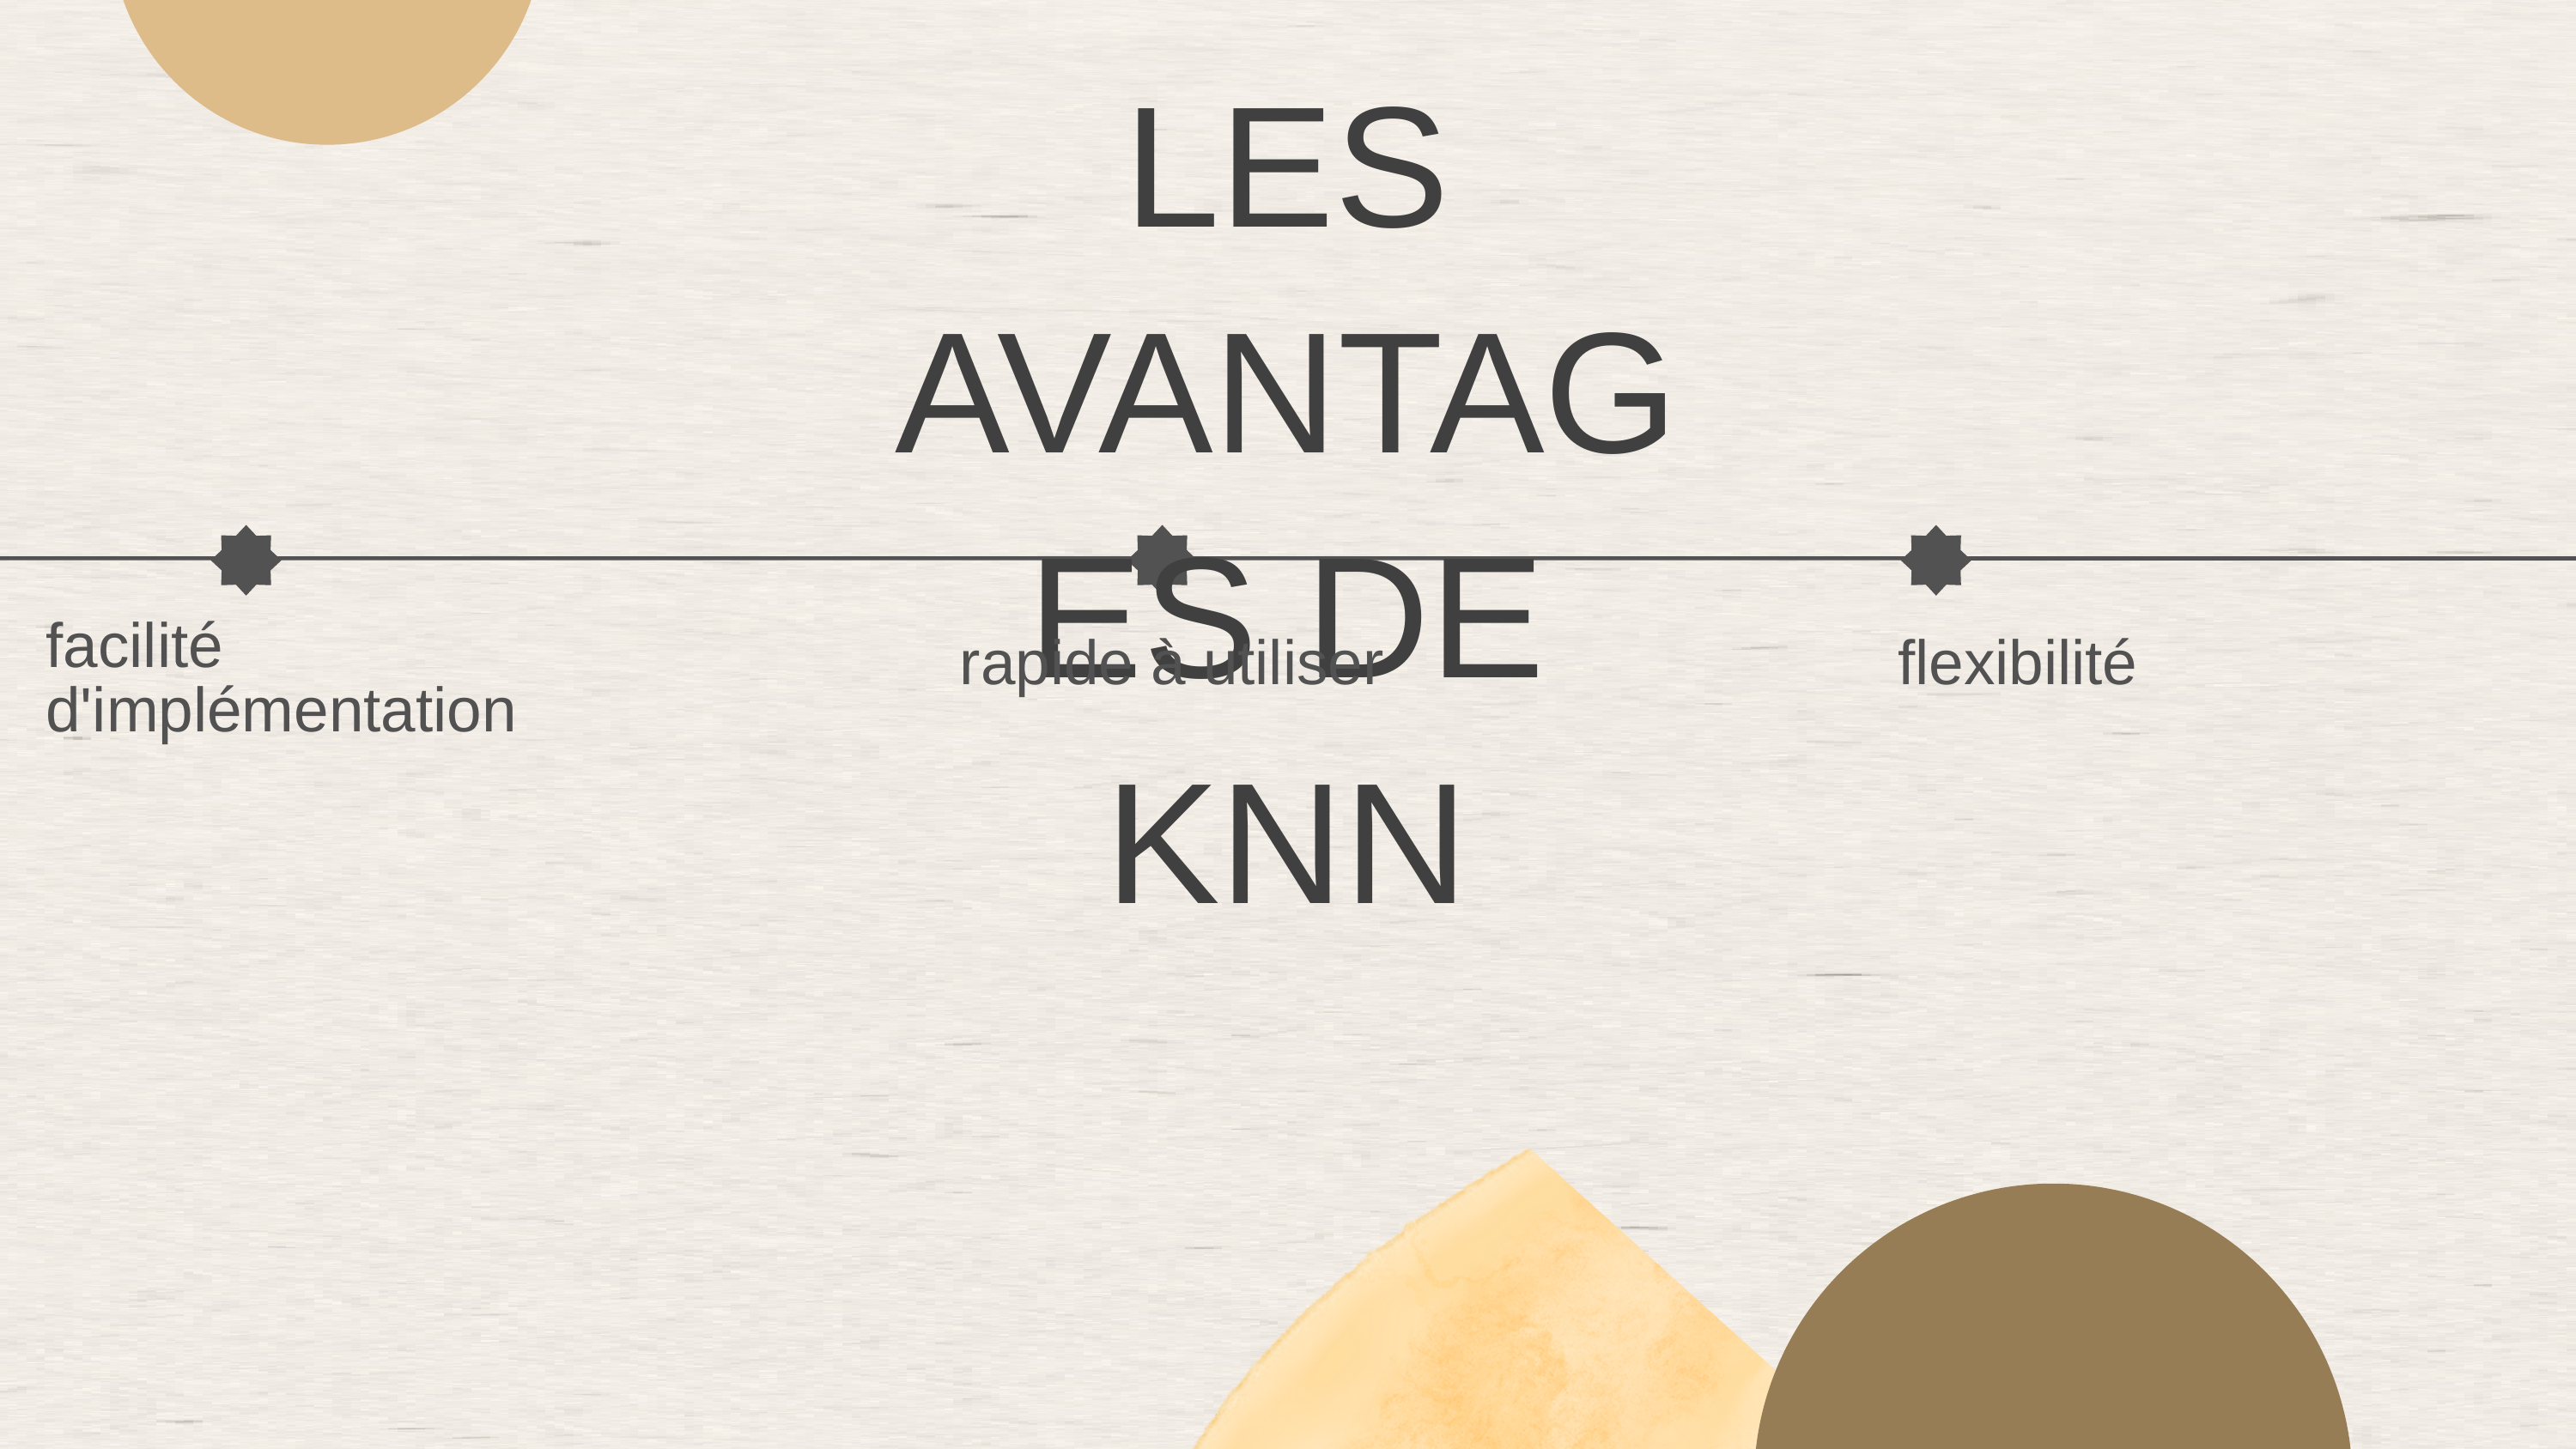

LES AVANTAGES DE KNN

facilité d'implémentation
rapide à utiliser
flexibilité